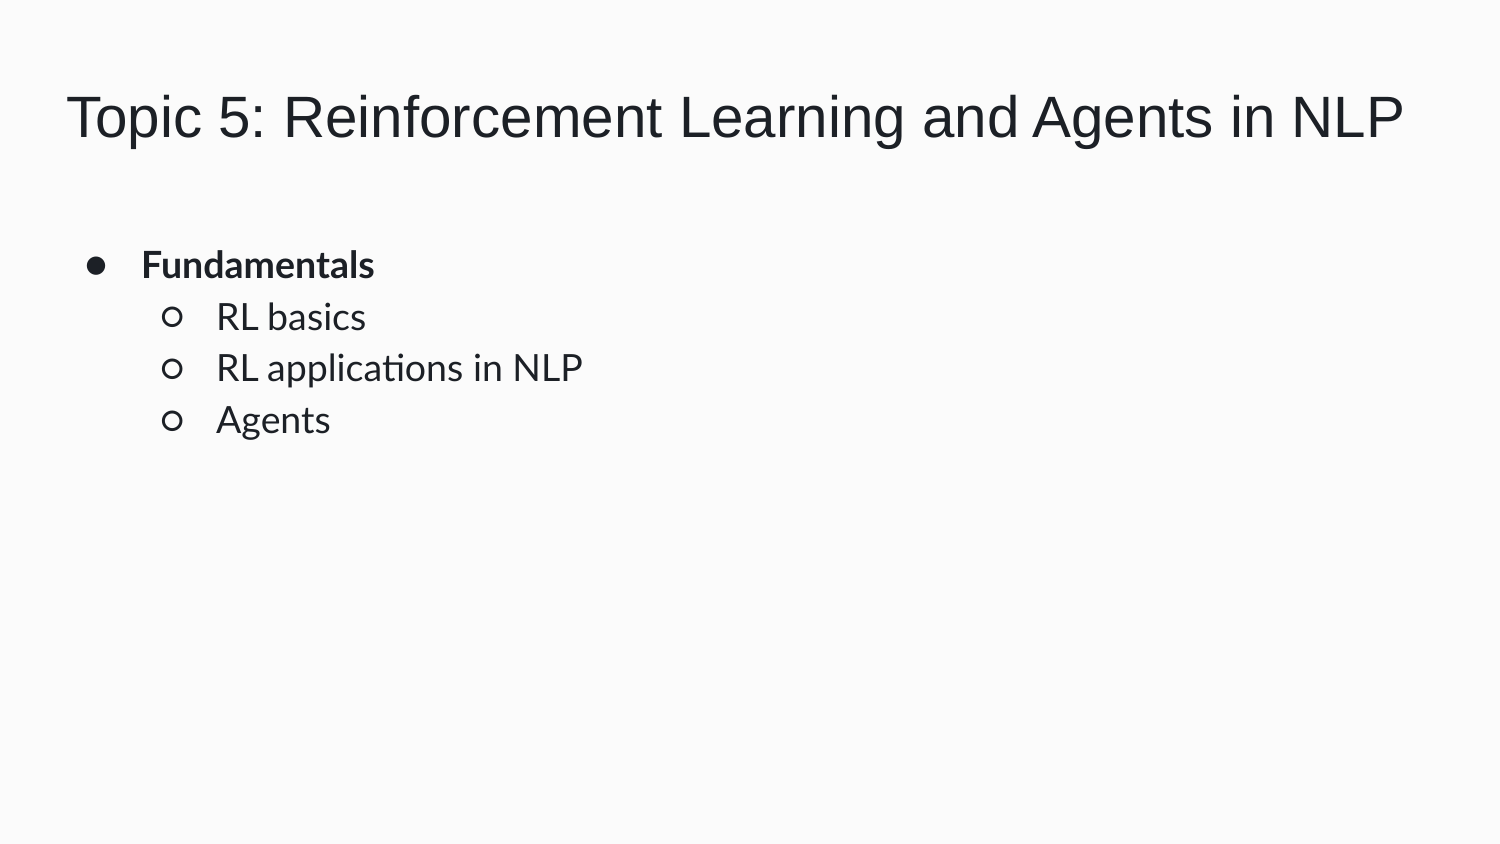

# Topic 5: Reinforcement Learning and Agents in NLP

Fundamentals
RL basics
RL applications in NLP
Agents